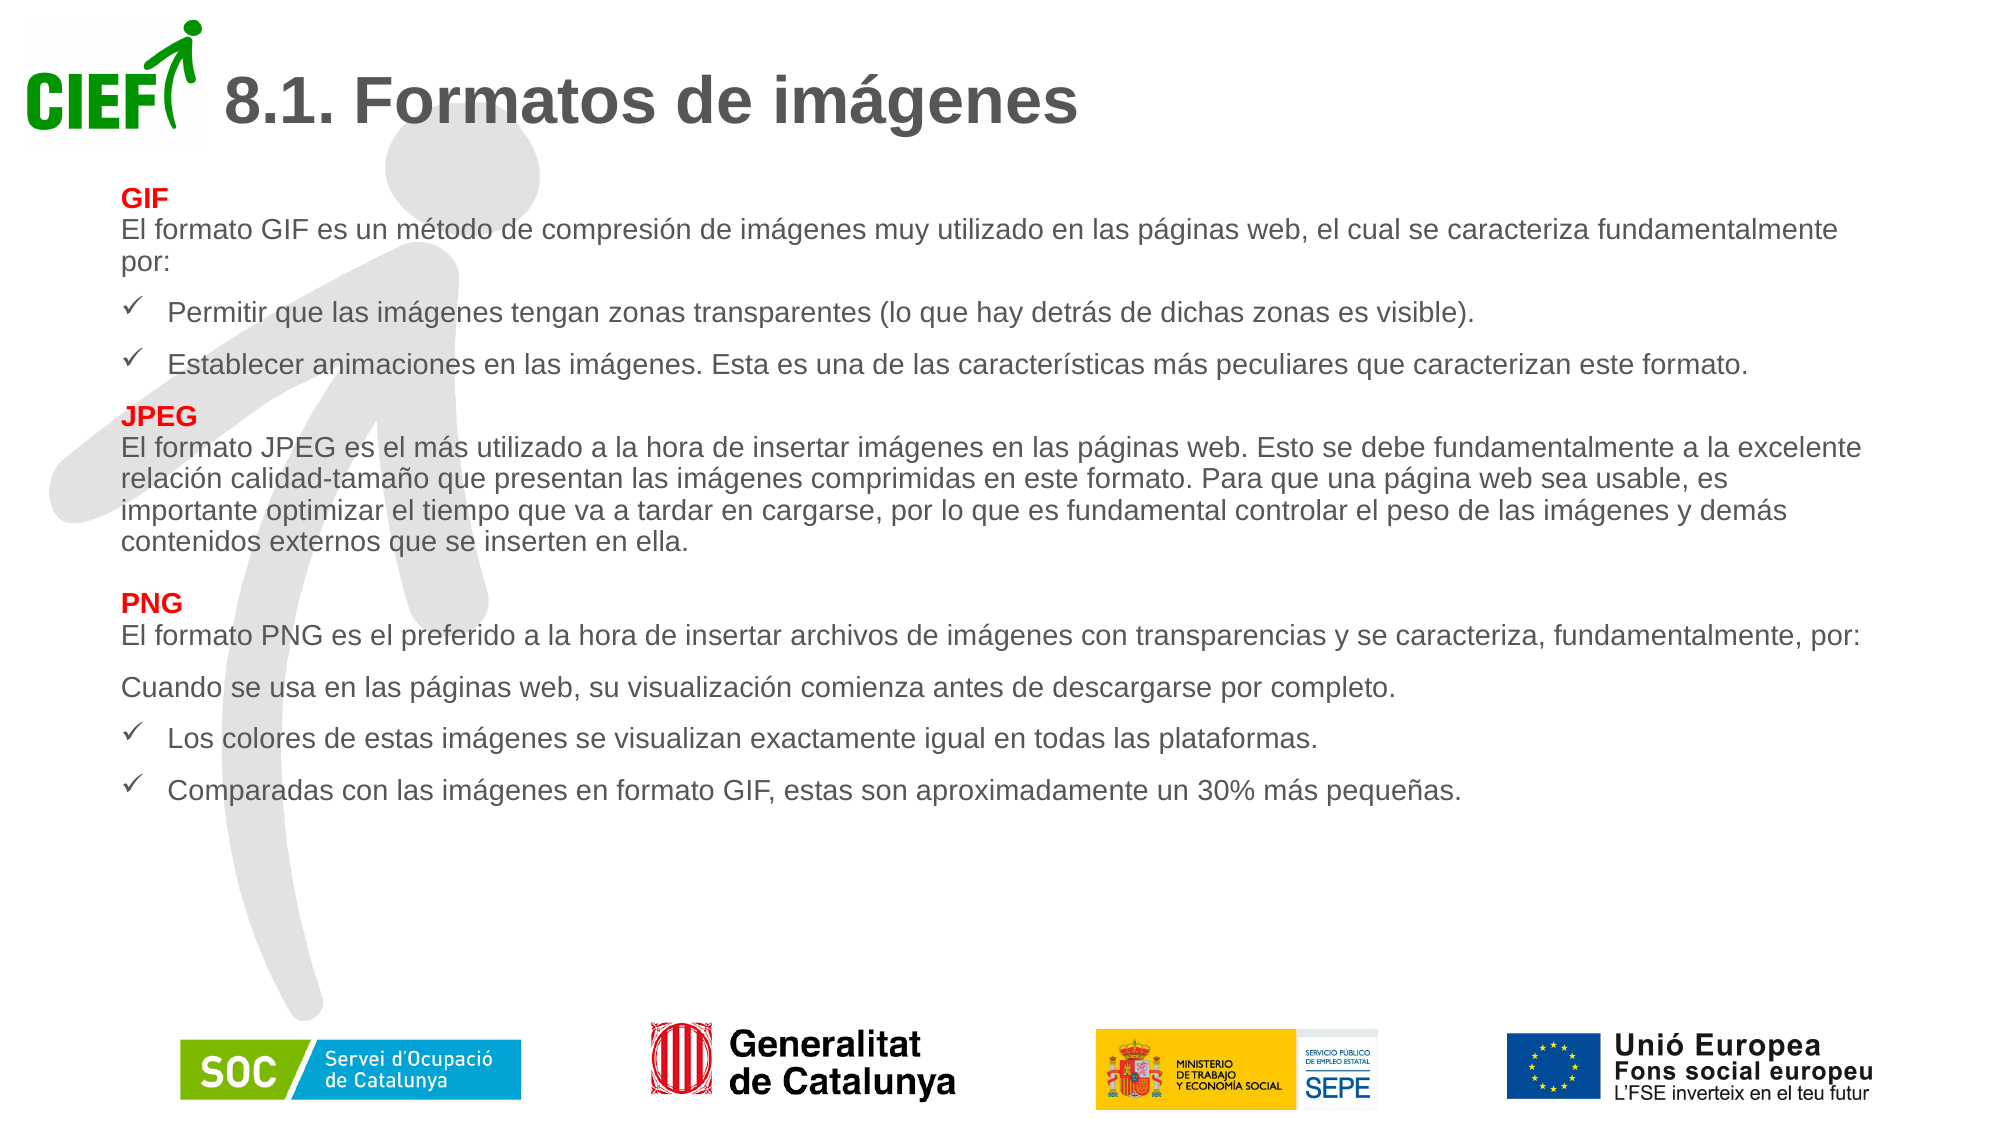

# 8.1. Formatos de imágenes
GIF
El formato GIF es un método de compresión de imágenes muy utilizado en las páginas web, el cual se caracteriza fundamentalmente por:
Permitir que las imágenes tengan zonas transparentes (lo que hay detrás de dichas zonas es visible).
Establecer animaciones en las imágenes. Esta es una de las características más peculiares que caracterizan este formato.
JPEG
El formato JPEG es el más utilizado a la hora de insertar imágenes en las páginas web. Esto se debe fundamentalmente a la excelente relación calidad-tamaño que presentan las imágenes comprimidas en este formato. Para que una página web sea usable, es importante optimizar el tiempo que va a tardar en cargarse, por lo que es fundamental controlar el peso de las imágenes y demás contenidos externos que se inserten en ella.
PNG
El formato PNG es el preferido a la hora de insertar archivos de imágenes con transparencias y se caracteriza, fundamentalmente, por:
Cuando se usa en las páginas web, su visualización comienza antes de descargarse por completo.
Los colores de estas imágenes se visualizan exactamente igual en todas las plataformas.
Comparadas con las imágenes en formato GIF, estas son aproximadamente un 30% más pequeñas.
61